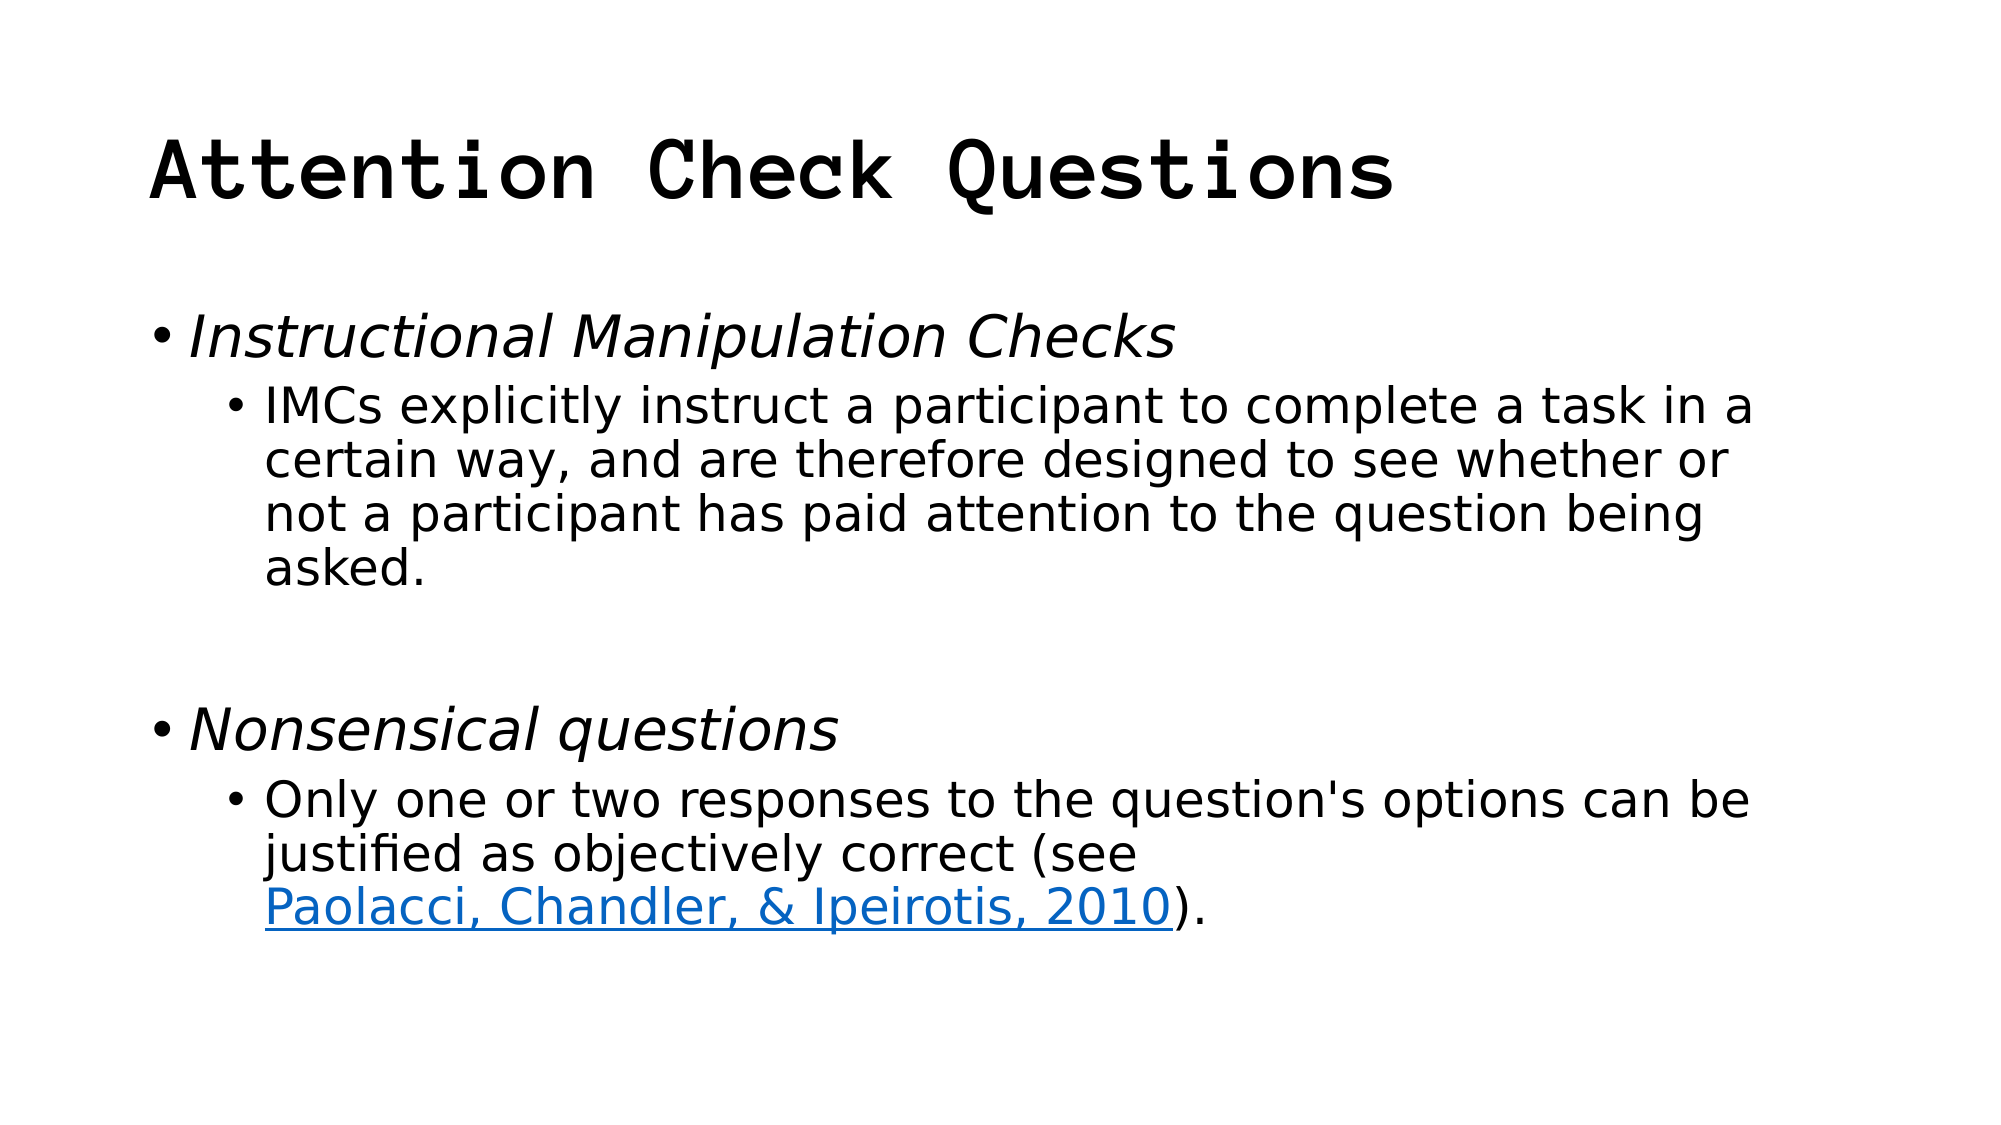

# Attention Check Questions
Instructional Manipulation Checks
IMCs explicitly instruct a participant to complete a task in a certain way, and are therefore designed to see whether or not a participant has paid attention to the question being asked.

Nonsensical questions
Only one or two responses to the question's options can be justified as objectively correct (see Paolacci, Chandler, & Ipeirotis, 2010).